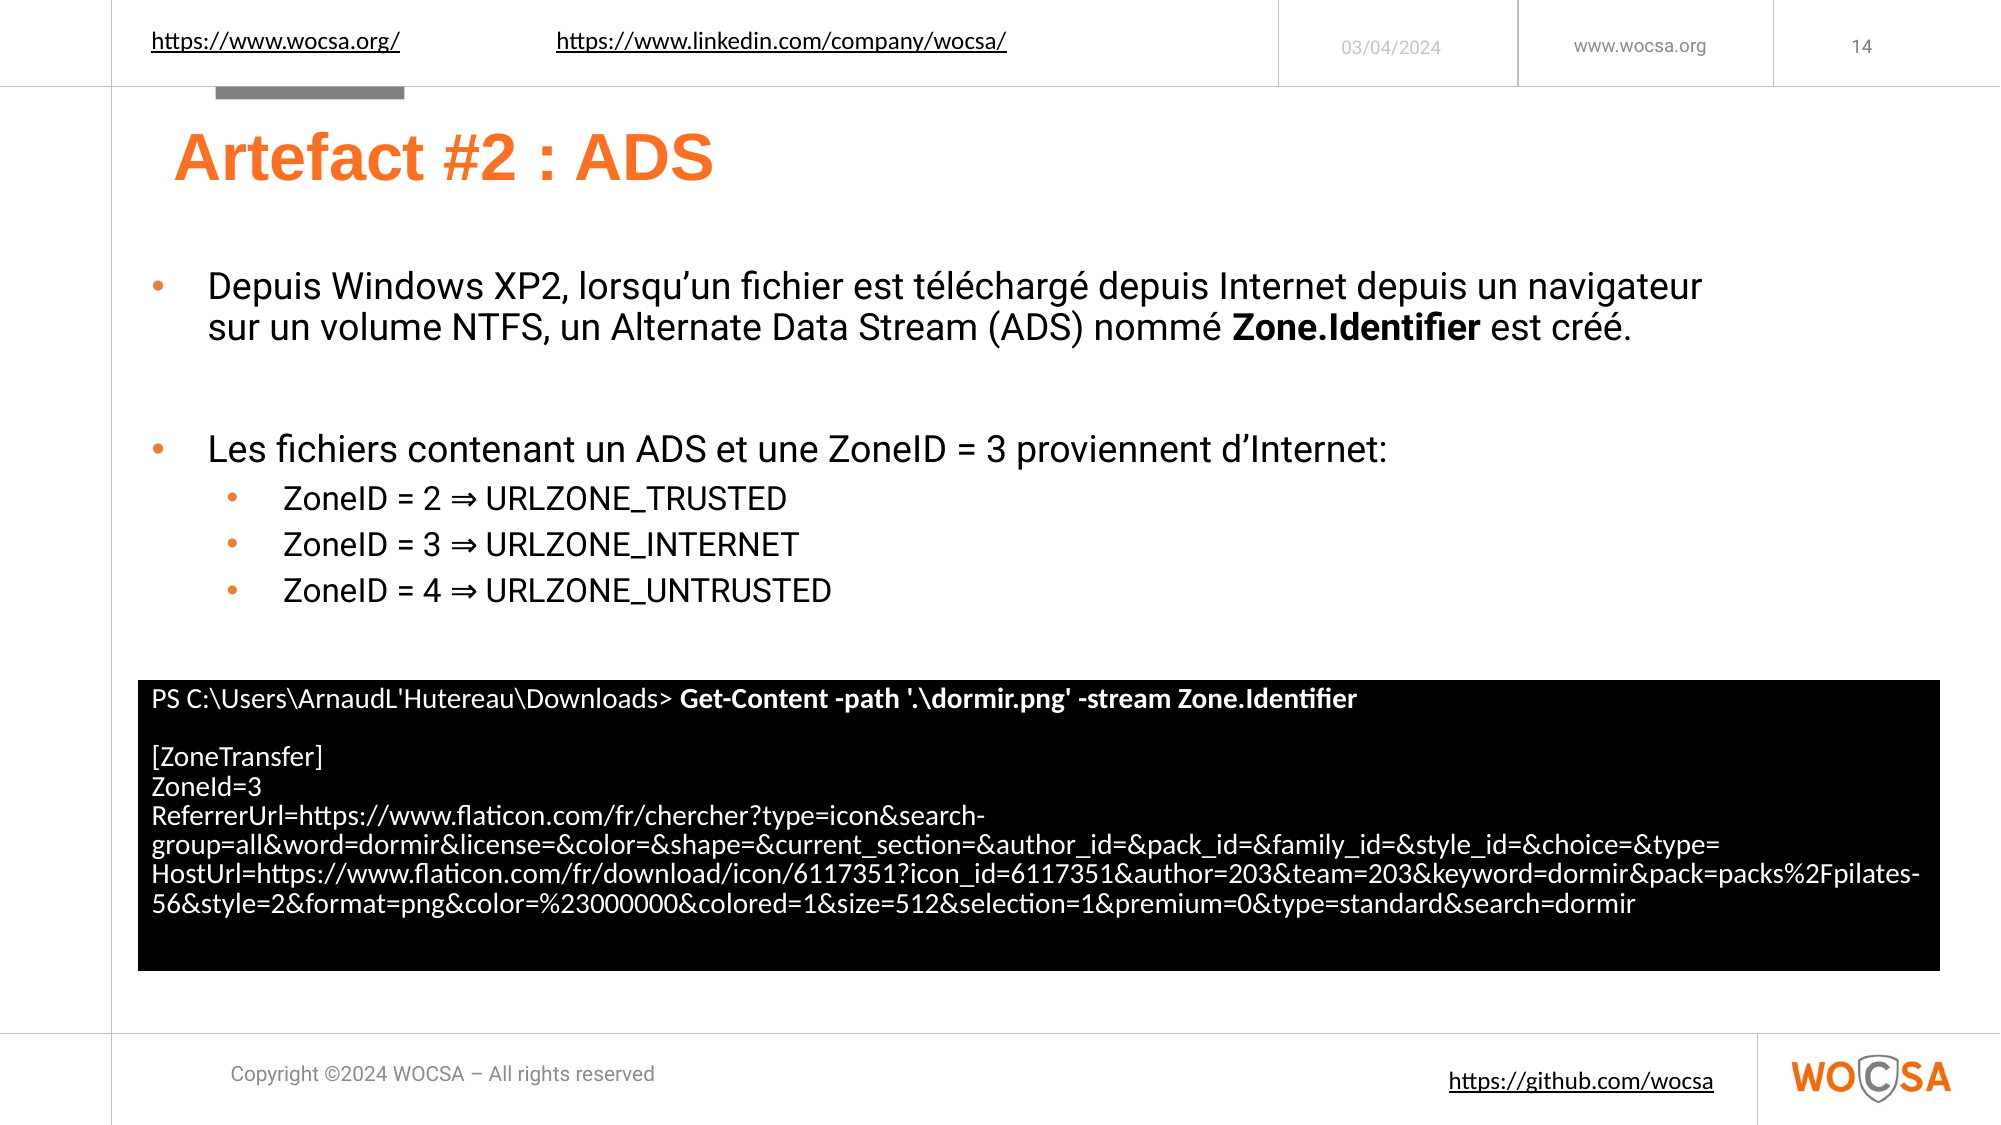

https://www.linkedin.com/company/wocsa/
https://www.wocsa.org/
03/04/2024
# Artefact #2 : ADS
Depuis Windows XP2, lorsqu’un fichier est téléchargé depuis Internet depuis un navigateur sur un volume NTFS, un Alternate Data Stream (ADS) nommé Zone.Identifier est créé.

Les fichiers contenant un ADS et une ZoneID = 3 proviennent d’Internet:
ZoneID = 2 ⇒ URLZONE_TRUSTED
ZoneID = 3 ⇒ URLZONE_INTERNET
ZoneID = 4 ⇒ URLZONE_UNTRUSTED

| PS C:\Users\ArnaudL'Hutereau\Downloads> Get-Content -path '.\dormir.png' -stream Zone.Identifier [ZoneTransfer] ZoneId=3 ReferrerUrl=https://www.flaticon.com/fr/chercher?type=icon&search-group=all&word=dormir&license=&color=&shape=&current\_section=&author\_id=&pack\_id=&family\_id=&style\_id=&choice=&type= HostUrl=https://www.flaticon.com/fr/download/icon/6117351?icon\_id=6117351&author=203&team=203&keyword=dormir&pack=packs%2Fpilates-56&style=2&format=png&color=%23000000&colored=1&size=512&selection=1&premium=0&type=standard&search=dormir |
| --- |
Copyright ©2024 WOCSA – All rights reserved
https://github.com/wocsa